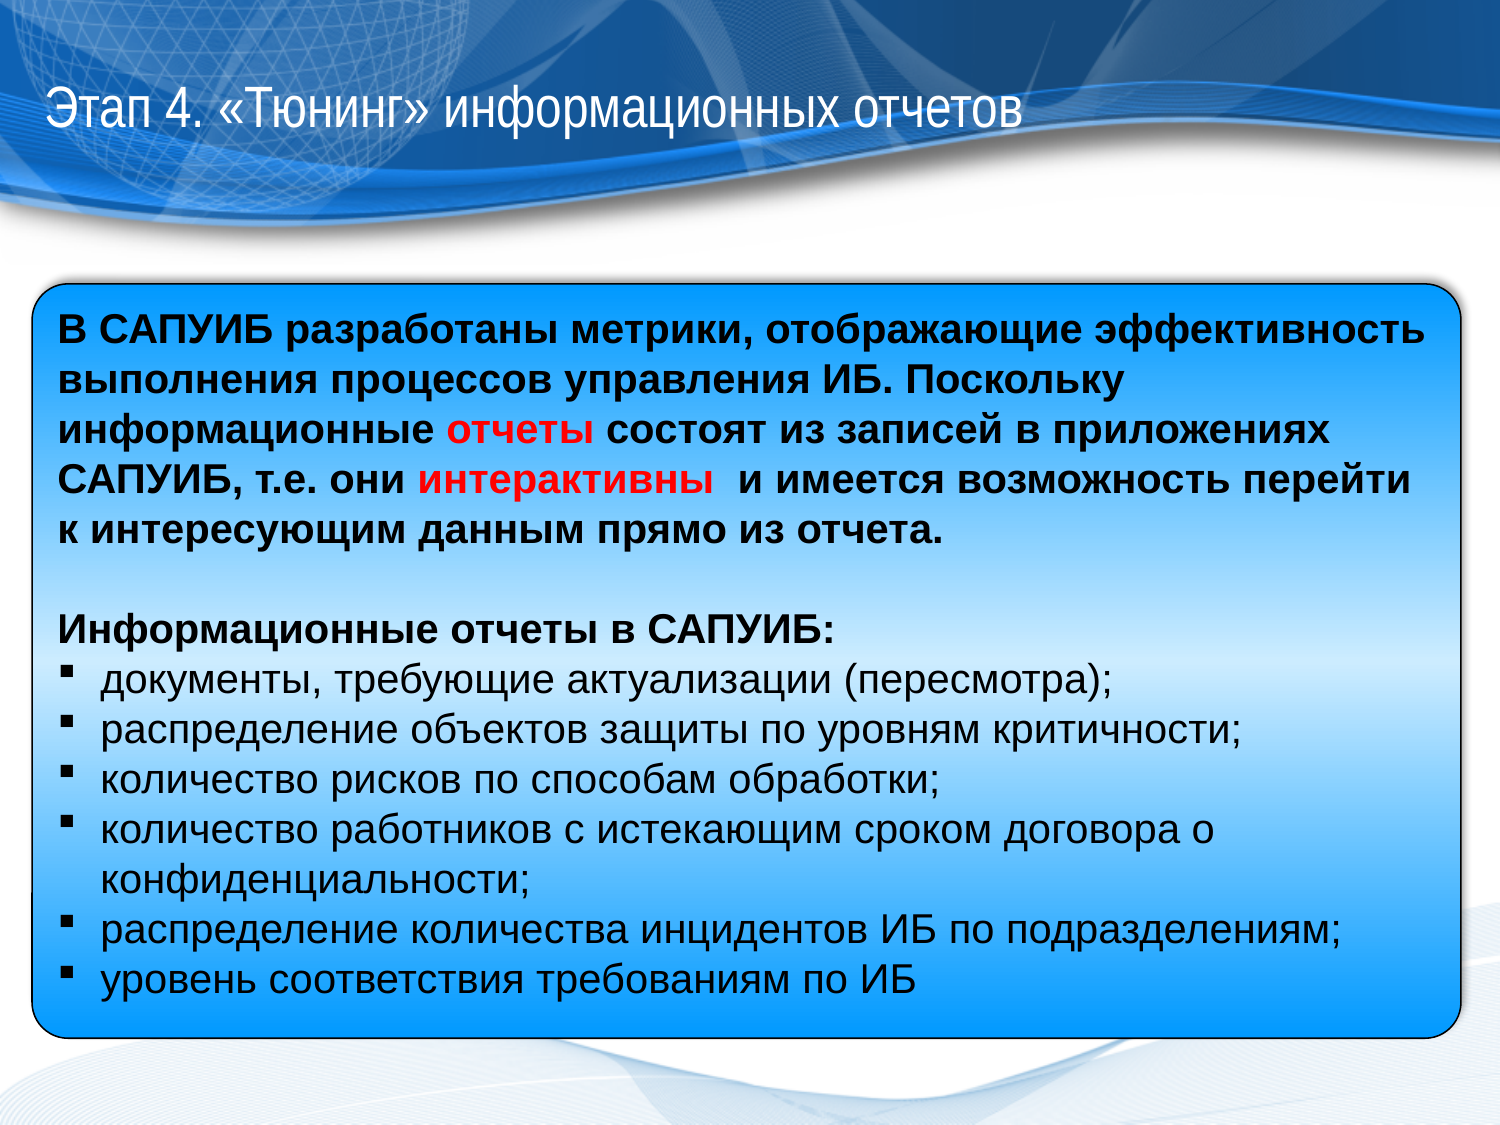

Этап 4. «Тюнинг» информационных отчетов

В САПУИБ разработаны метрики, отображающие эффективность выполнения процессов управления ИБ. Поскольку информационные отчеты состоят из записей в приложениях САПУИБ, т.е. они интерактивны  и имеется возможность перейти к интересующим данным прямо из отчета.

Информационные отчеты в САПУИБ:
документы, требующие актуализации (пересмотра);
распределение объектов защиты по уровням критичности;
количество рисков по способам обработки;
количество работников с истекающим сроком договора о конфиденциальности;
распределение количества инцидентов ИБ по подразделениям;
уровень соответствия требованиям по ИБ